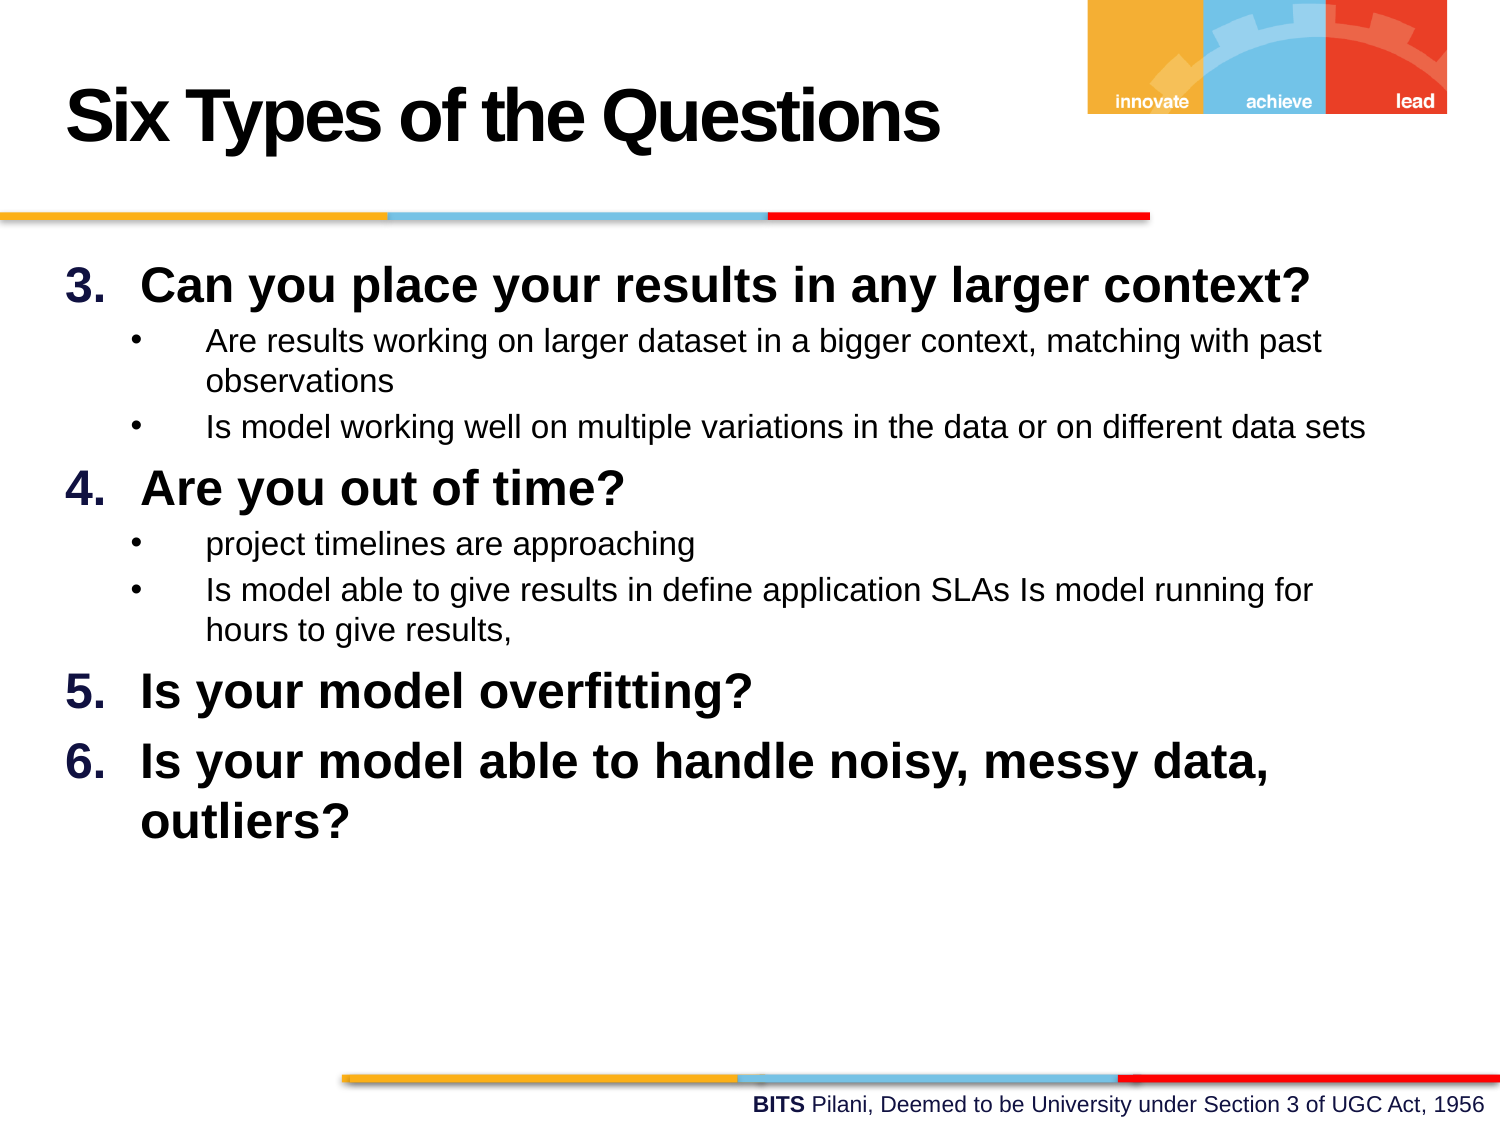

Six Types of the Questions
Can you place your results in any larger context?
Are results working on larger dataset in a bigger context, matching with past observations
Is model working well on multiple variations in the data or on different data sets
Are you out of time?
project timelines are approaching
Is model able to give results in define application SLAs Is model running for hours to give results,
Is your model overfitting?
Is your model able to handle noisy, messy data, outliers?